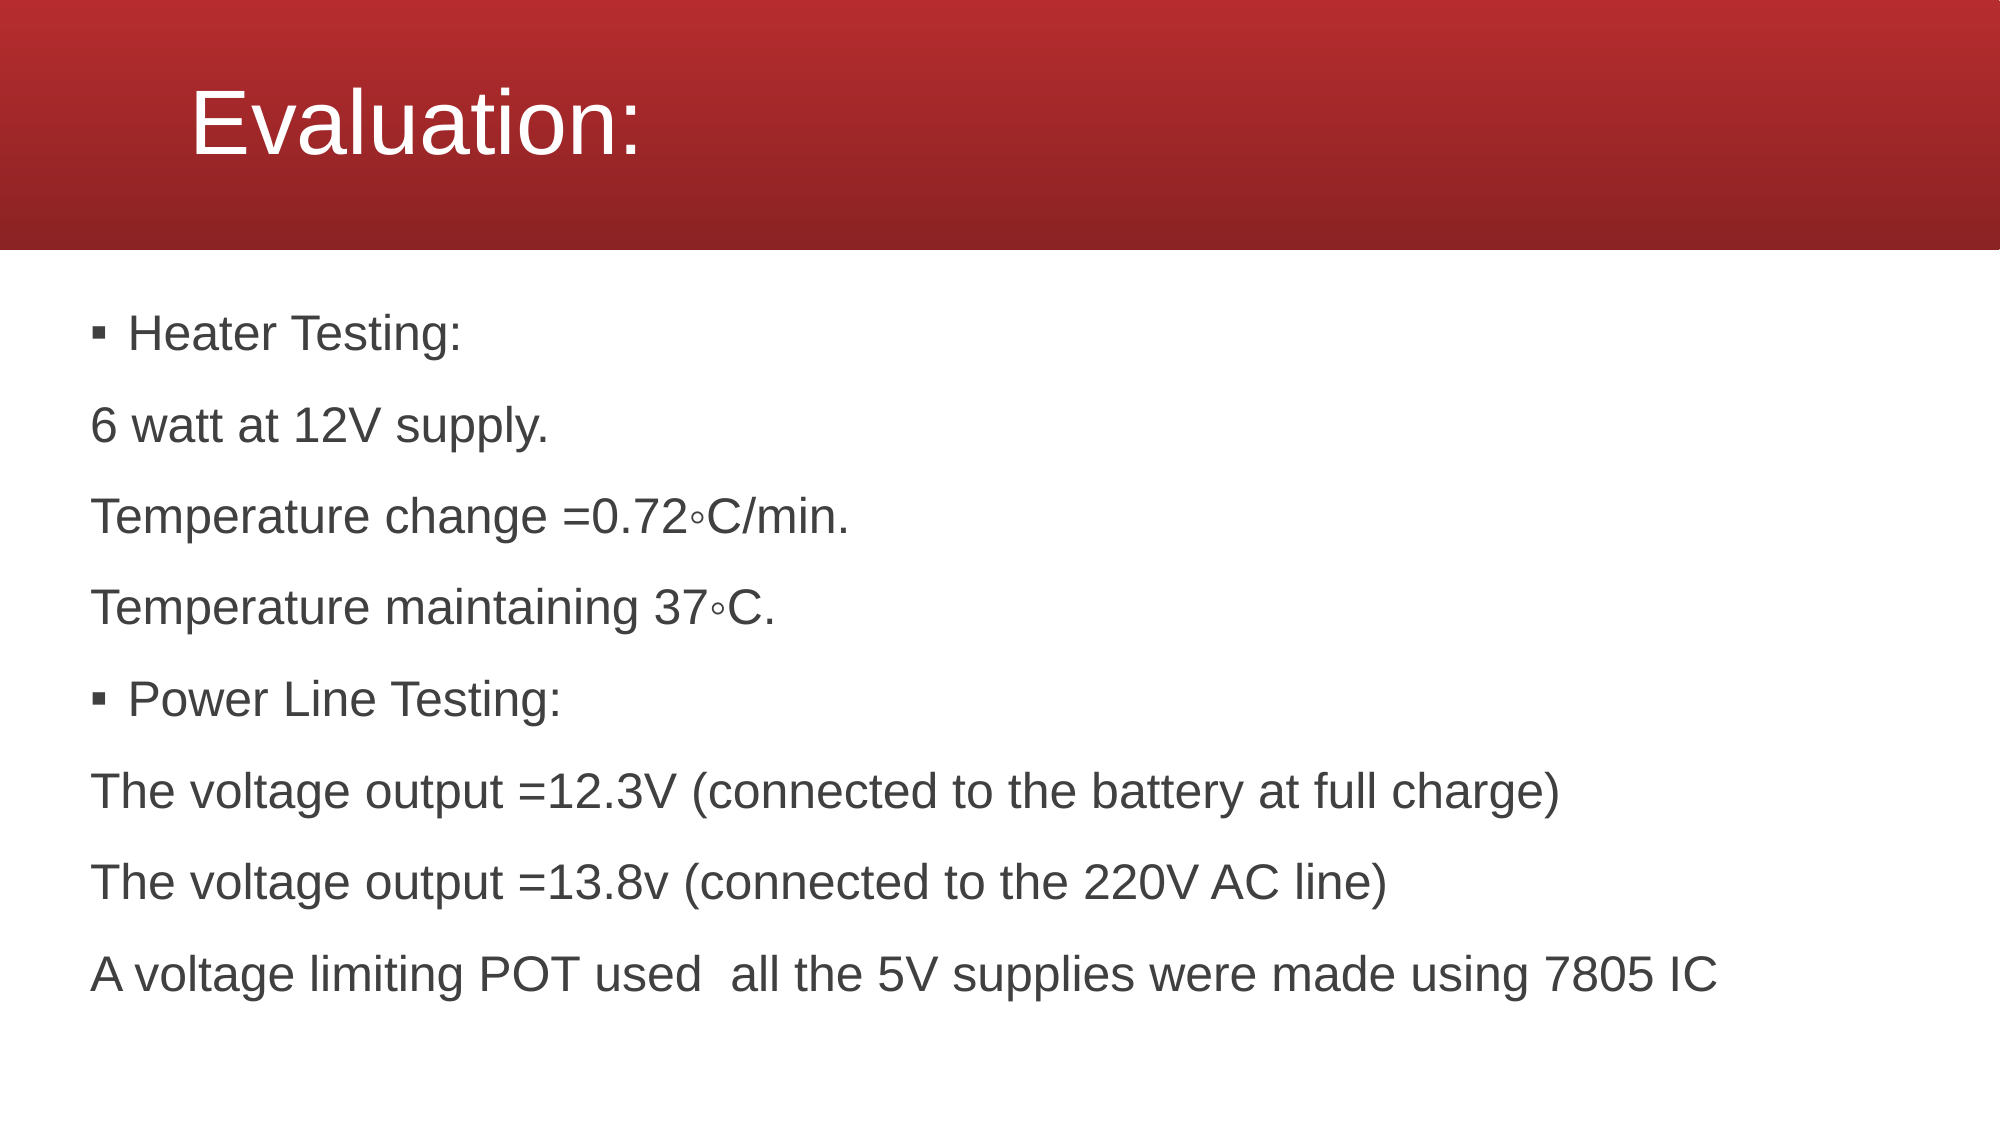

# Evaluation:
Heater Testing:
6 watt at 12V supply.
Temperature change =0.72◦C/min.
Temperature maintaining 37◦C.
Power Line Testing:
The voltage output =12.3V (connected to the battery at full charge)
The voltage output =13.8v (connected to the 220V AC line)
A voltage limiting POT used  all the 5V supplies were made using 7805 IC